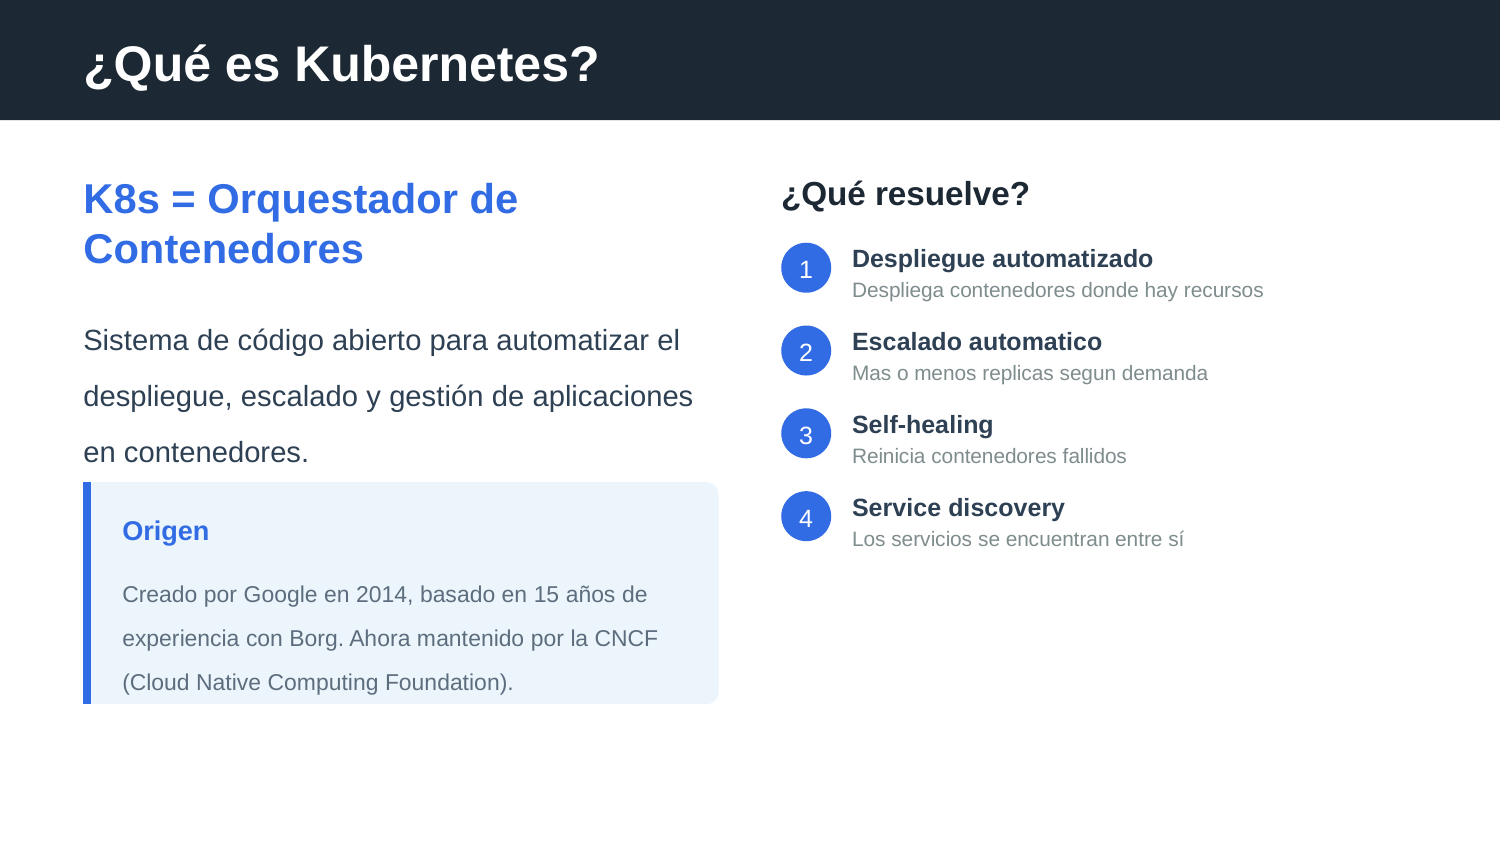

¿Qué es Kubernetes?
K8s = Orquestador de Contenedores
¿Qué resuelve?

Despliegue automatizado
1
Despliega contenedores donde hay recursos
Sistema de código abierto para automatizar el despliegue, escalado y gestión de aplicaciones en contenedores.

Escalado automatico
2
Mas o menos replicas segun demanda

Self-healing
3
Reinicia contenedores fallidos

Service discovery
4
Origen
Los servicios se encuentran entre sí
Creado por Google en 2014, basado en 15 años de experiencia con Borg. Ahora mantenido por la CNCF (Cloud Native Computing Foundation).